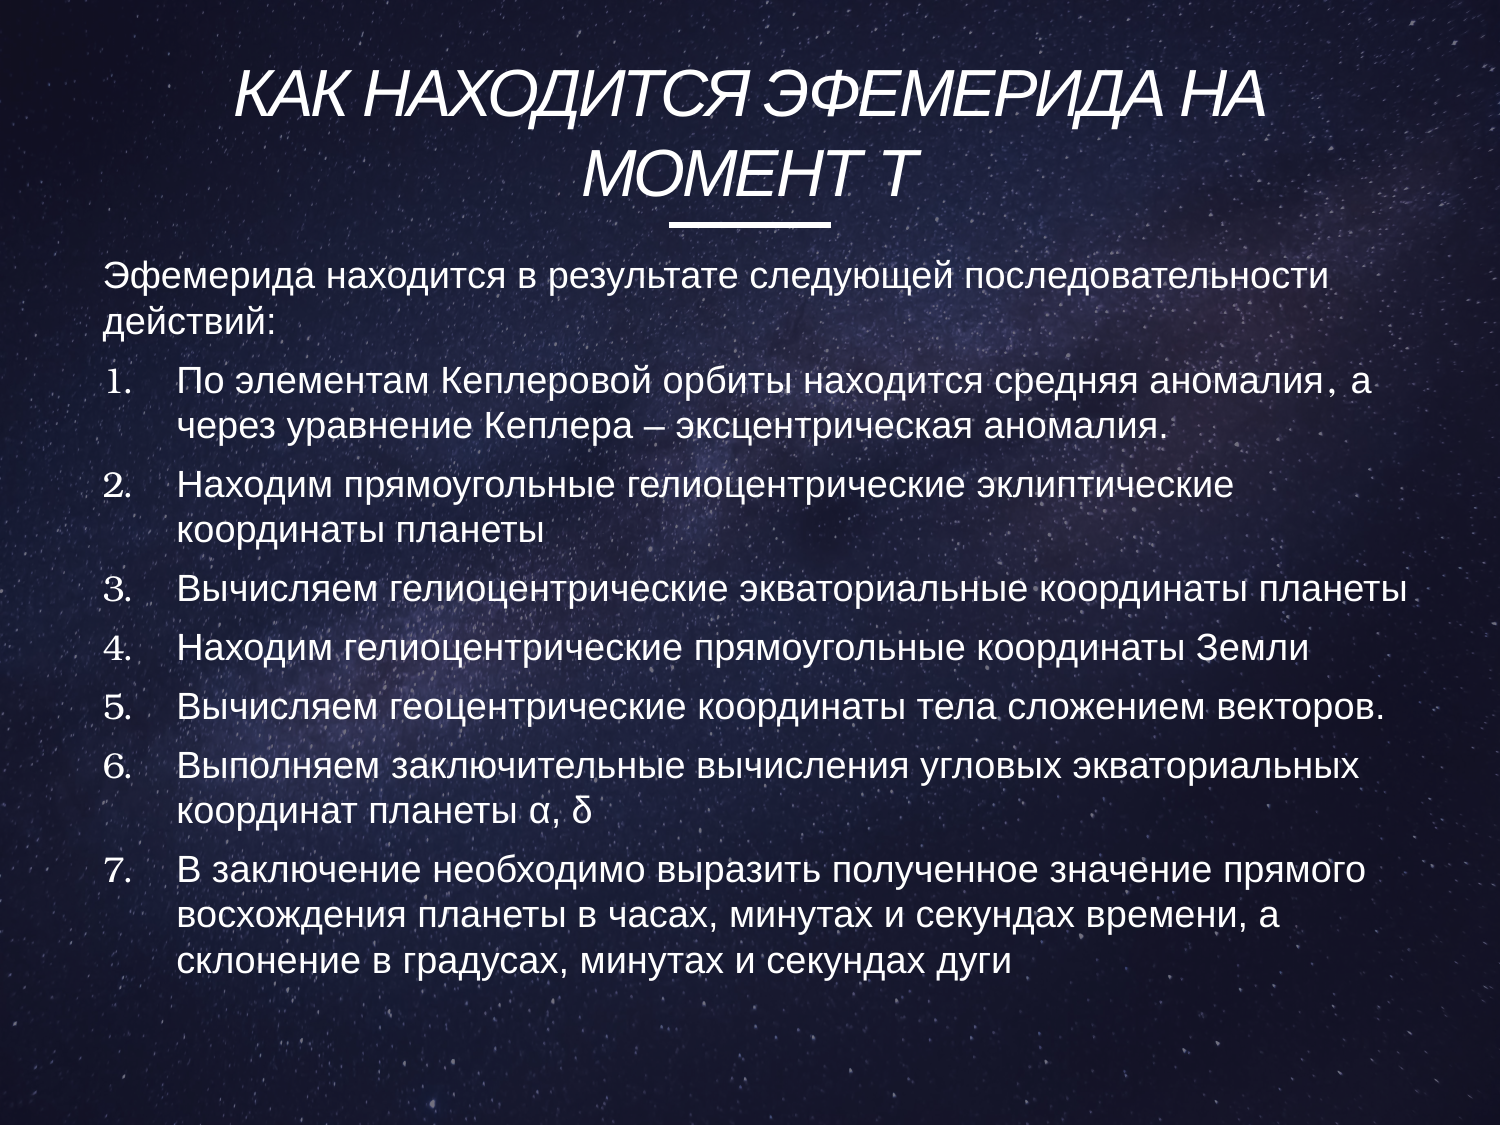

# Как находится эфемерида на момент T
Эфемерида находится в результате следующей последовательности действий:
По элементам Кеплеровой орбиты находится средняя аномалия, а через уравнение Кеплера – эксцентрическая аномалия.
Находим прямоугольные гелиоцентрические эклиптические координаты планеты
Вычисляем гелиоцентрические экваториальные координаты планеты
Находим гелиоцентрические прямоугольные координаты Земли
Вычисляем геоцентрические координаты тела сложением векторов.
Выполняем заключительные вычисления угловых экваториальных координат планеты α, δ
В заключение необходимо выразить полученное значение прямого восхождения планеты в часах, минутах и секундах времени, а склонение в градусах, минутах и секундах дуги